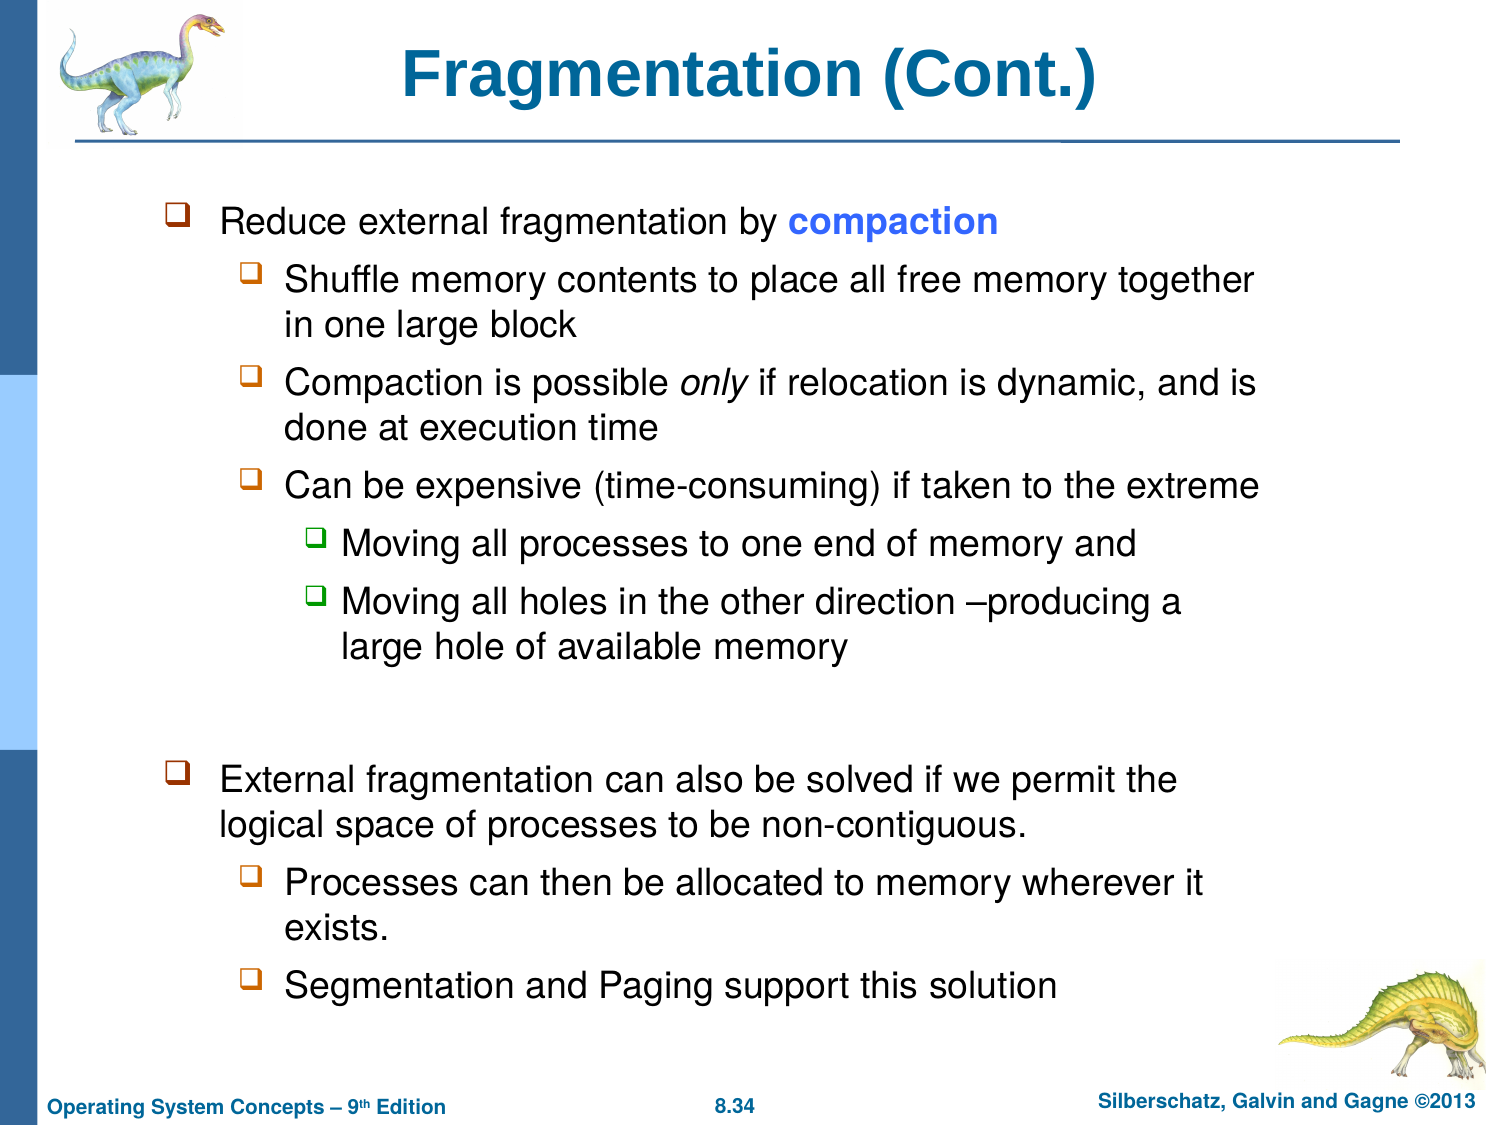

# Fragmentation (Cont.)
Reduce external fragmentation by compaction
Shuffle memory contents to place all free memory together in one large block
Compaction is possible only if relocation is dynamic, and is done at execution time
Can be expensive (time-consuming) if taken to the extreme
Moving all processes to one end of memory and
Moving all holes in the other direction –producing a large hole of available memory

External fragmentation can also be solved if we permit the logical space of processes to be non-contiguous.
Processes can then be allocated to memory wherever it exists.
Segmentation and Paging support this solution